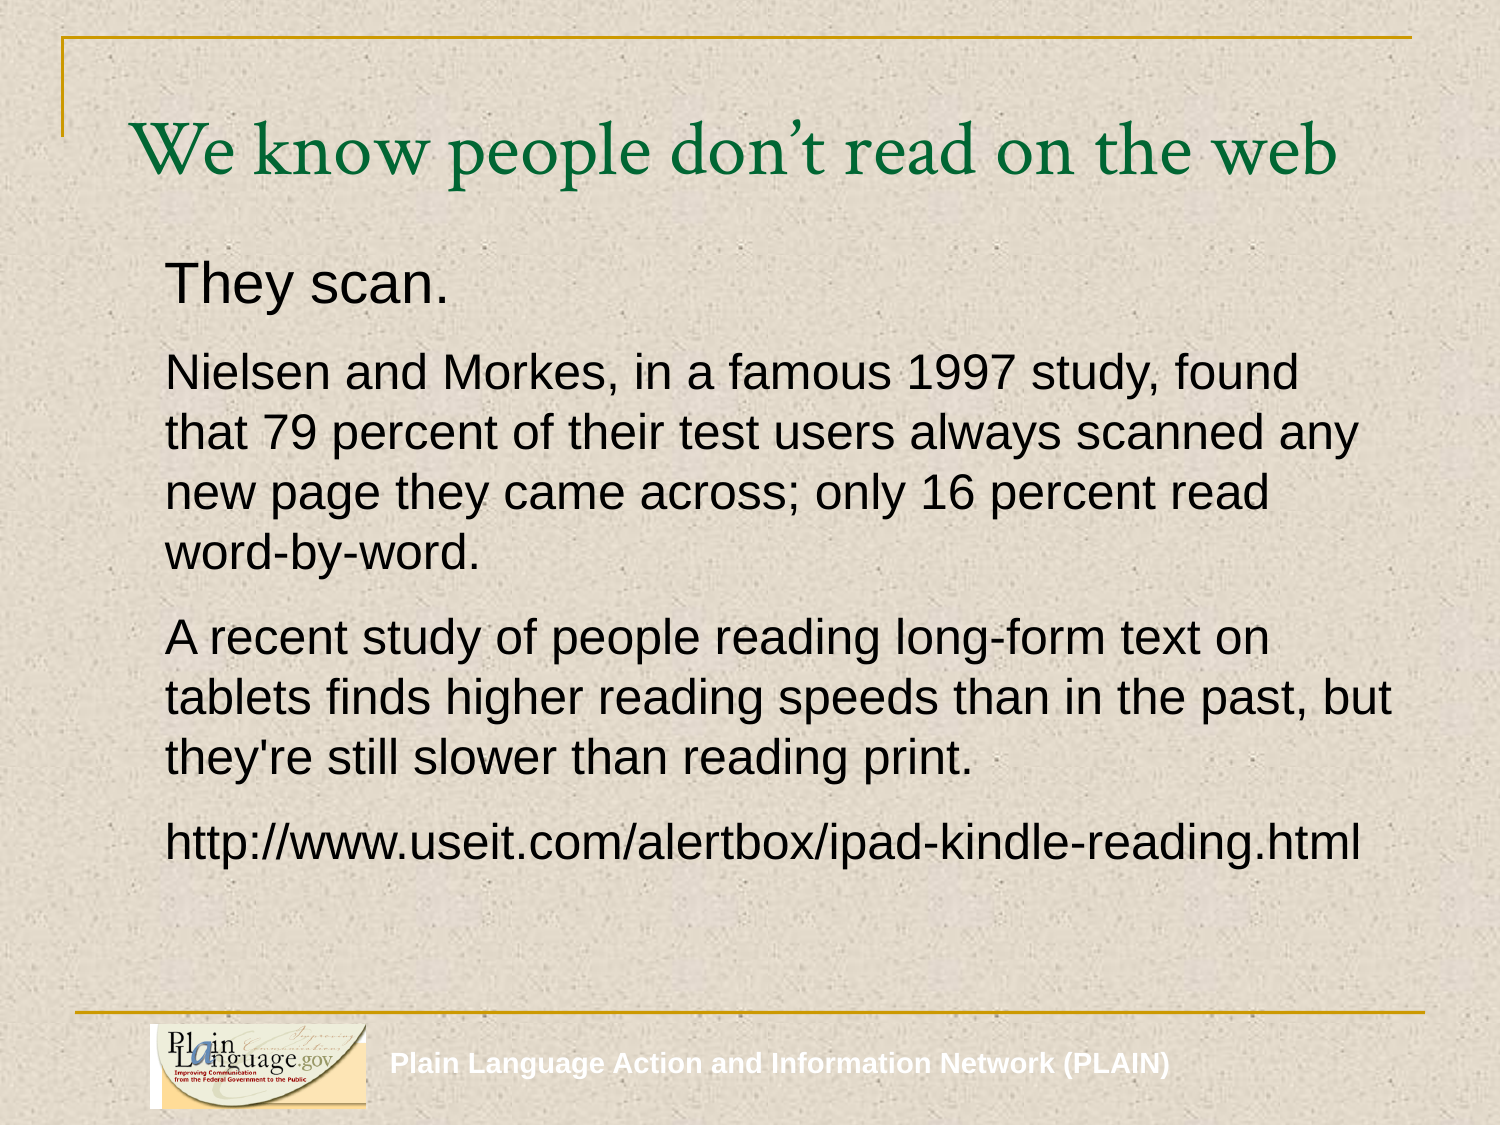

# We know people don’t read on the web
They scan.
Nielsen and Morkes, in a famous 1997 study, found that 79 percent of their test users always scanned any new page they came across; only 16 percent read word-by-word.
A recent study of people reading long-form text on tablets finds higher reading speeds than in the past, but they're still slower than reading print.
http://www.useit.com/alertbox/ipad-kindle-reading.html